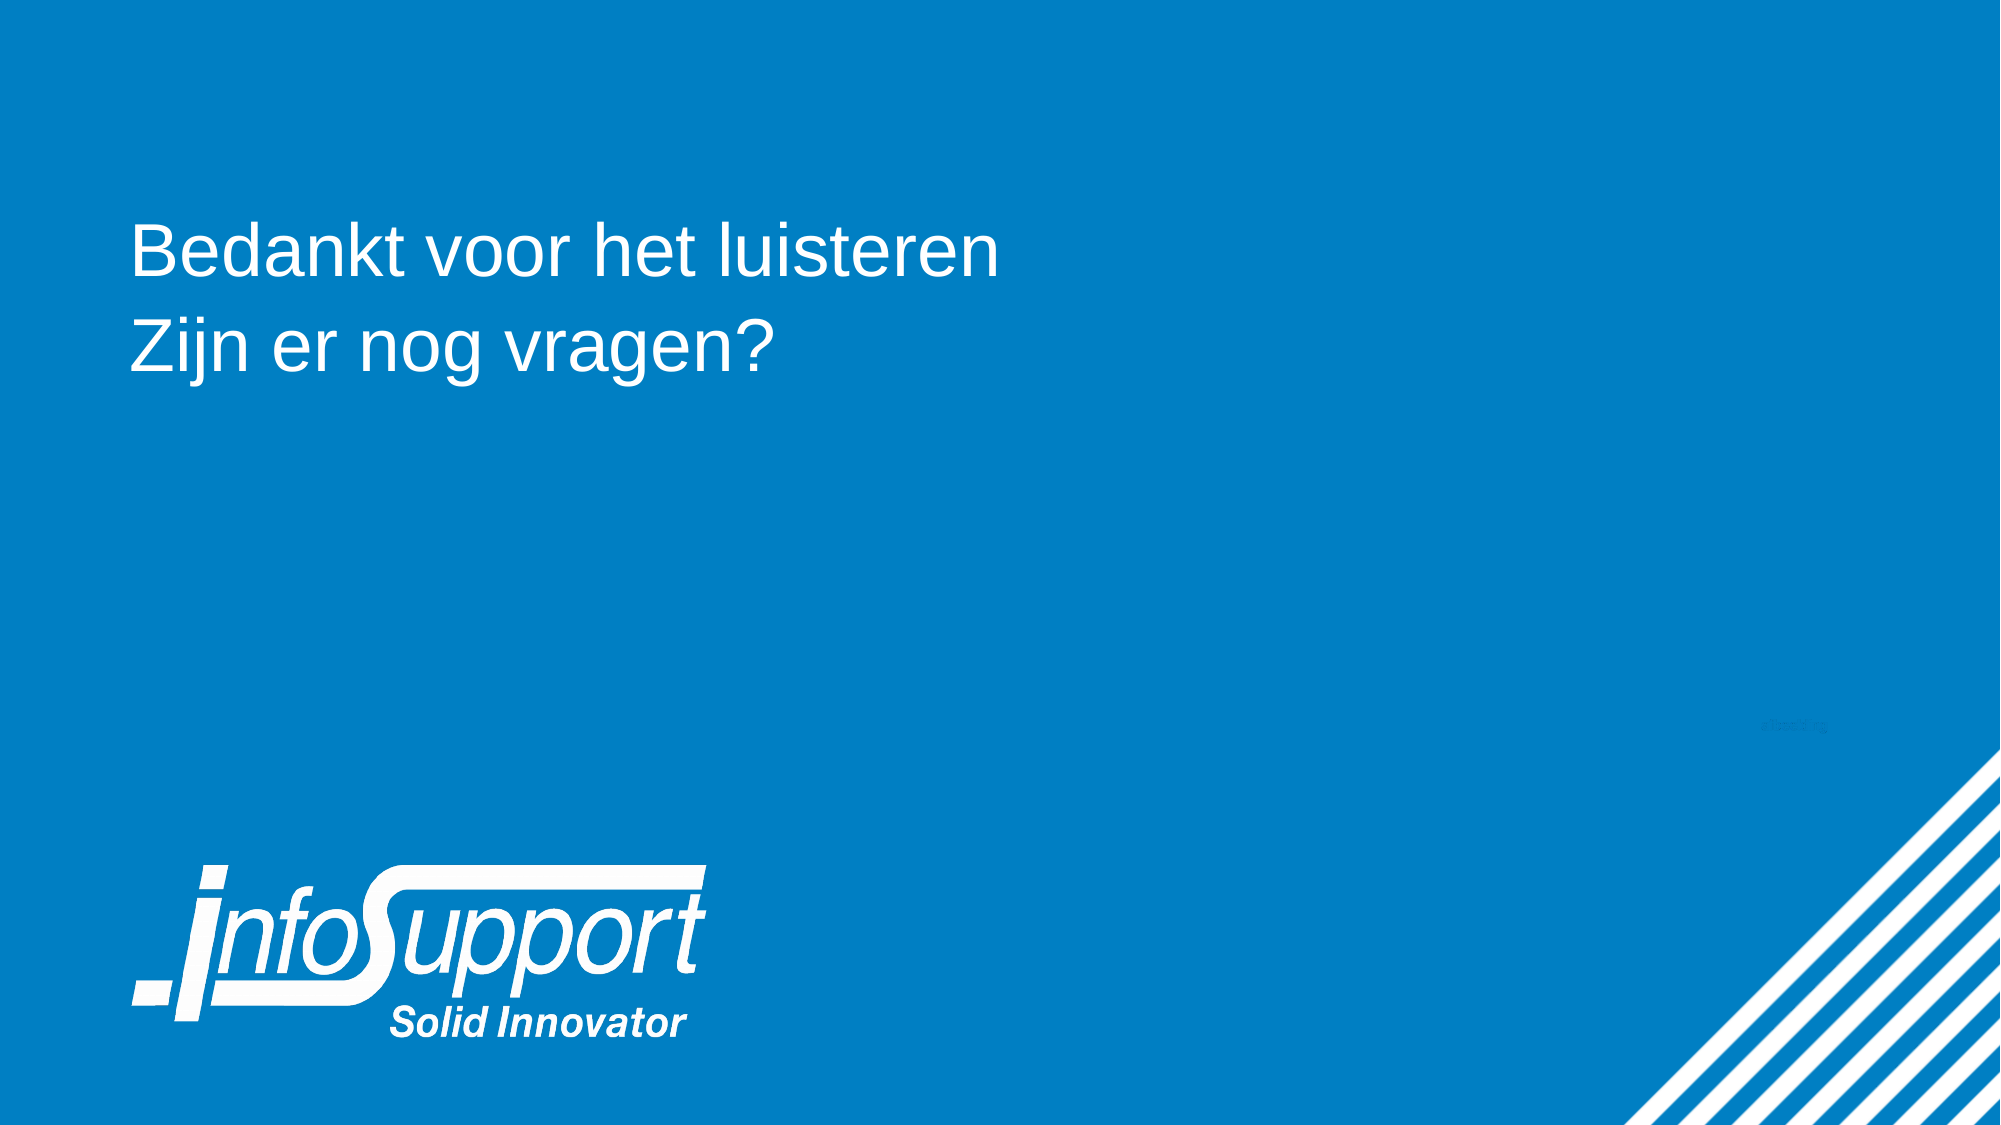

Bedankt voor het luisteren
Zijn er nog vragen?